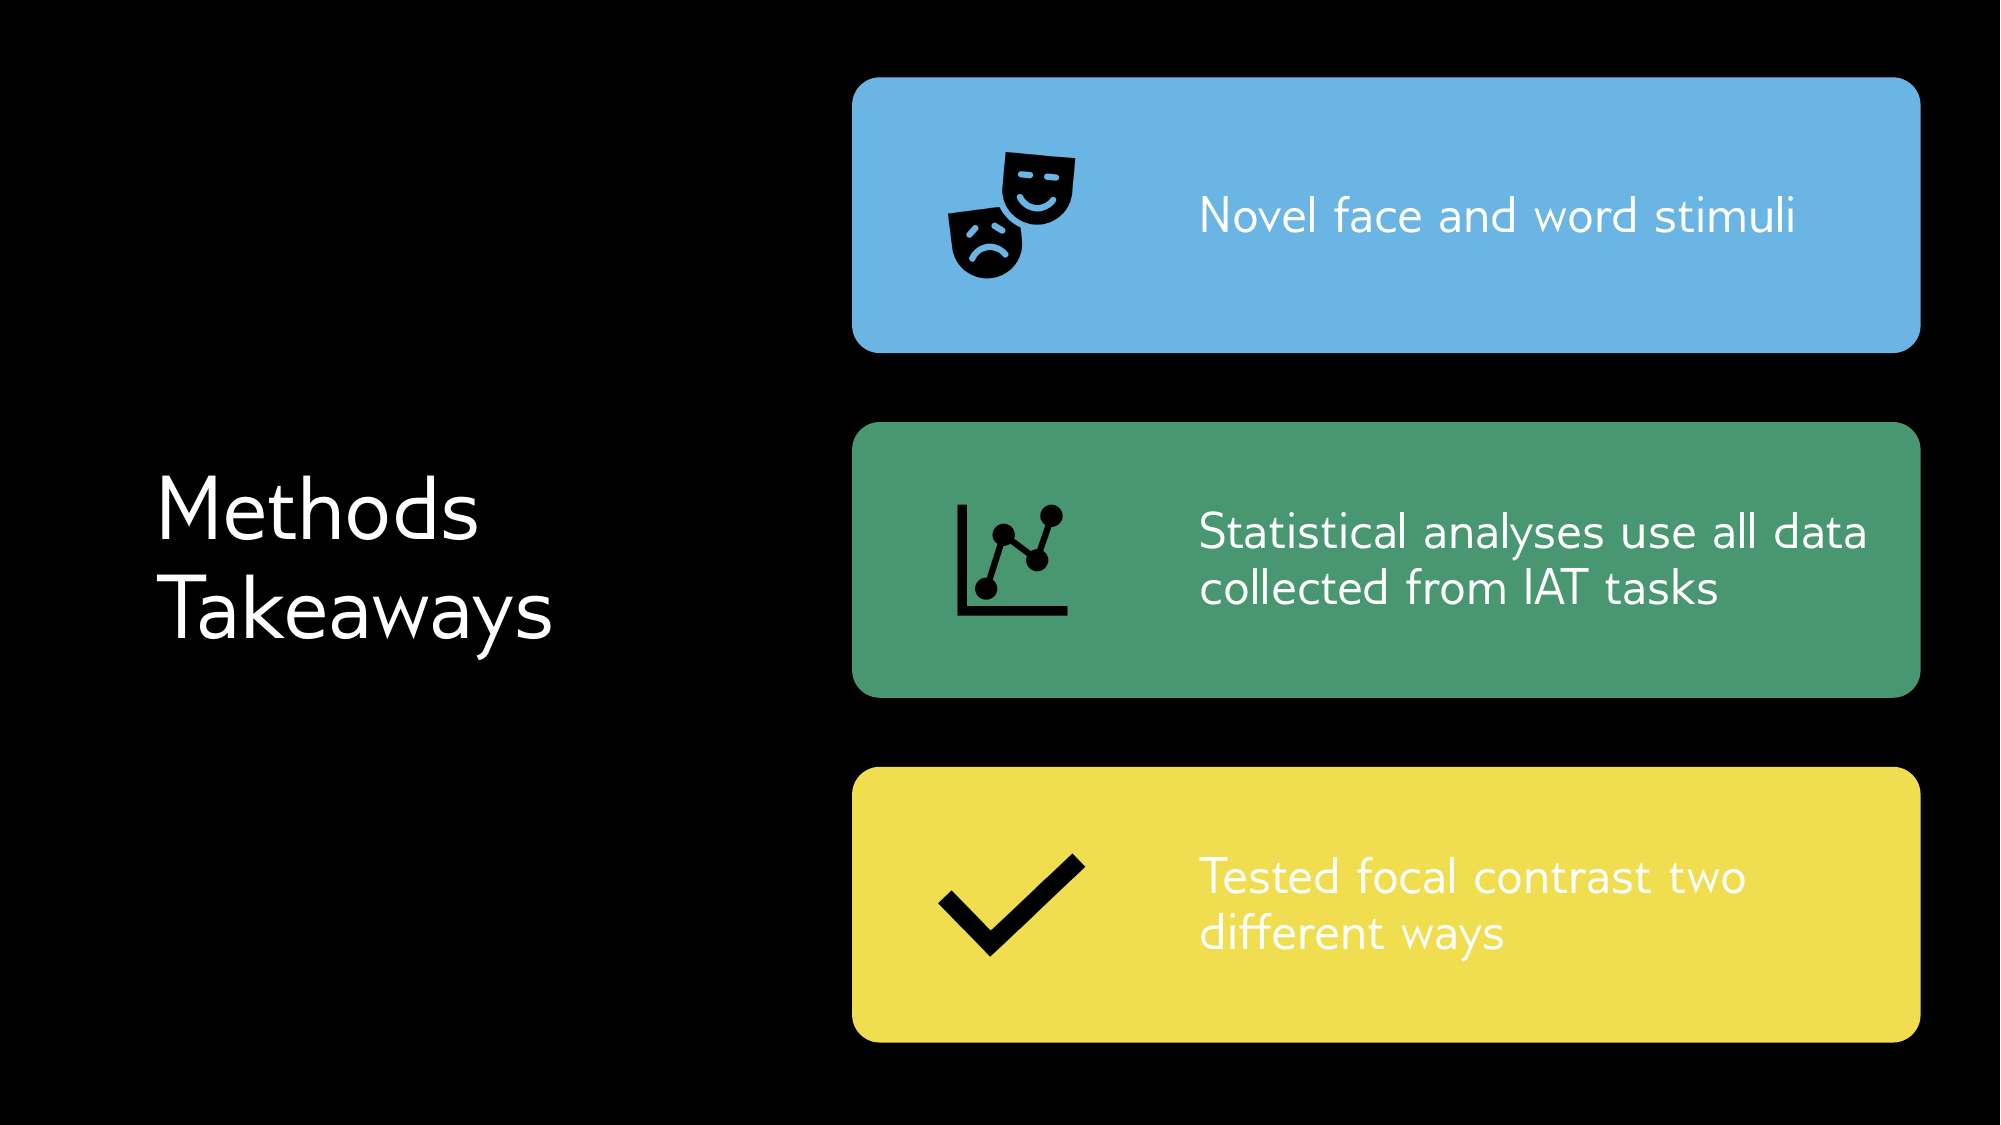

Novel face and word stimuli
Statistical analyses use all data collected from IAT tasks
Tested focal contrast two different ways
# Methods Takeaways